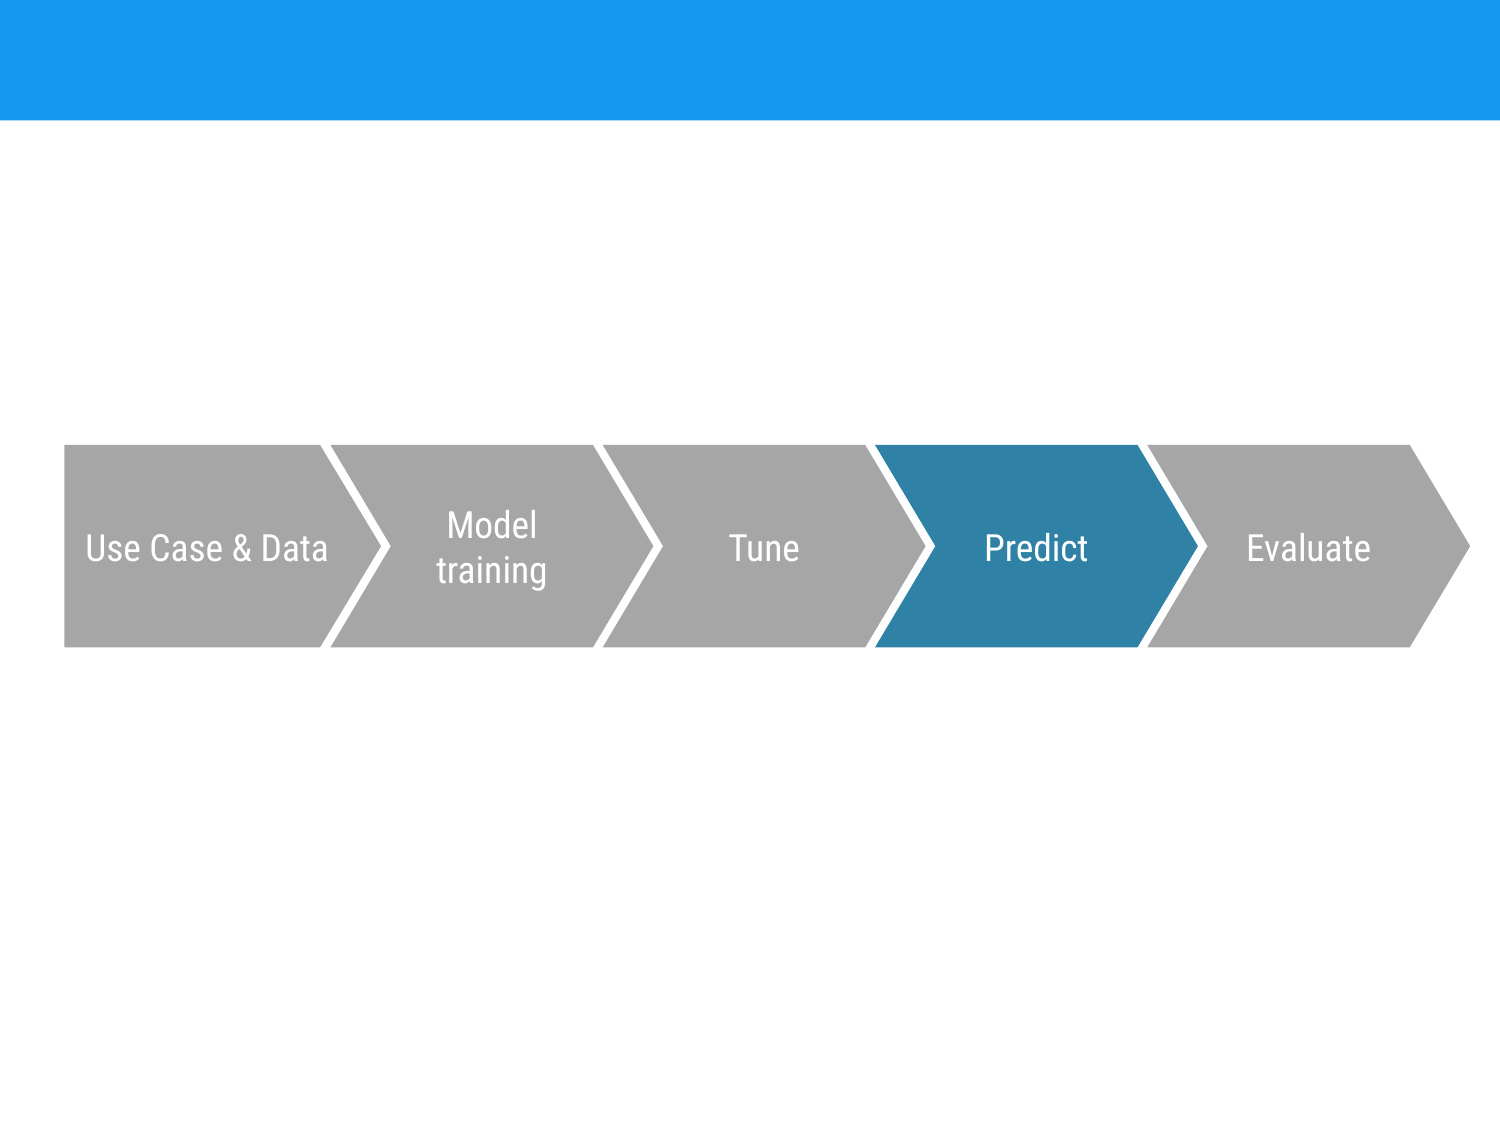

Use Case & Data
Model training
Tune
Predict
Evaluate